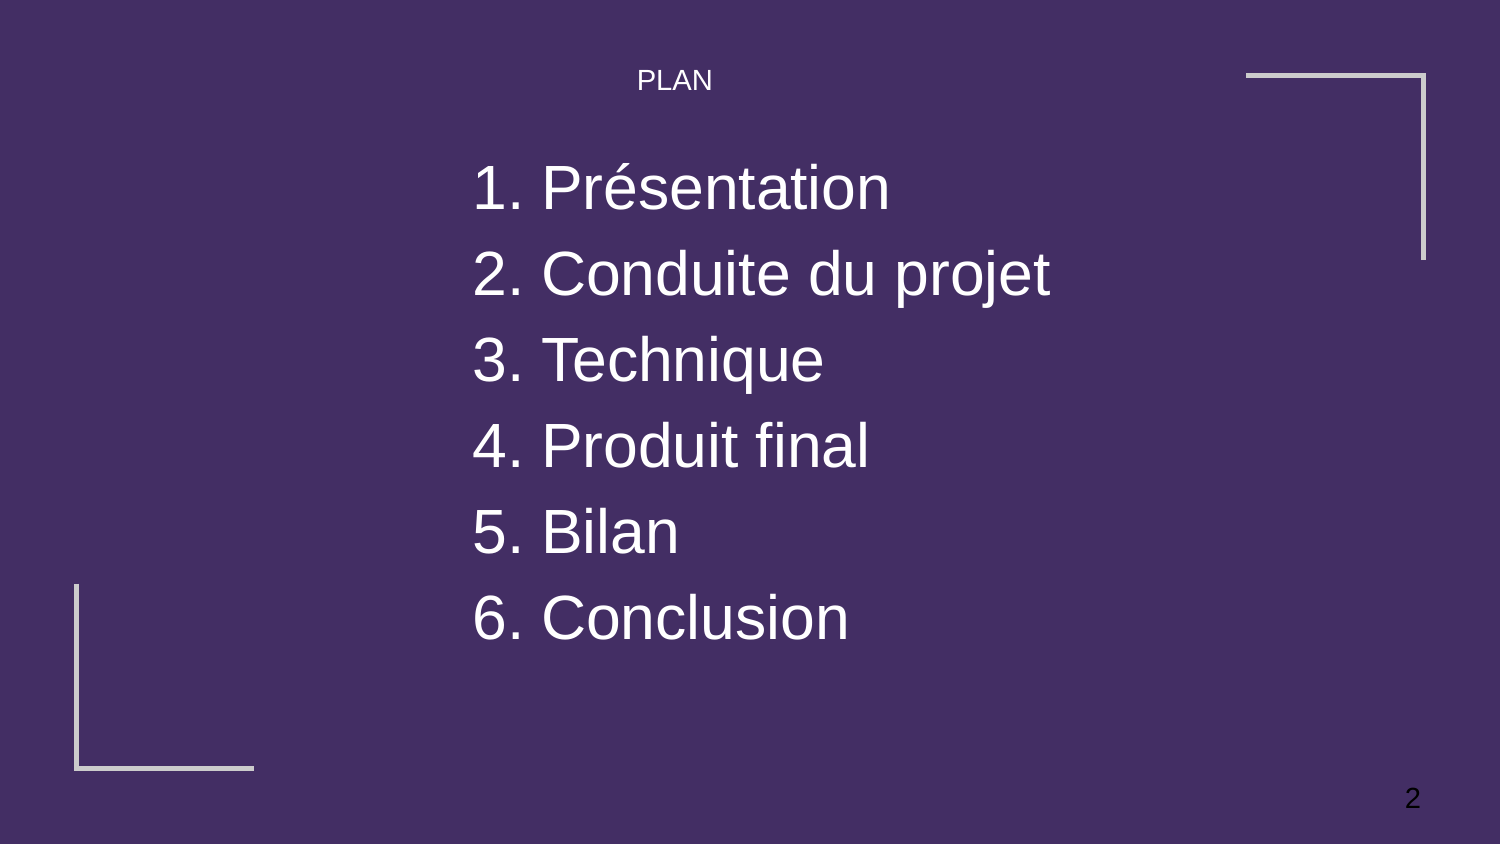

PLAN
# Présentation
Conduite du projet
Technique
Produit final
Bilan
Conclusion
2